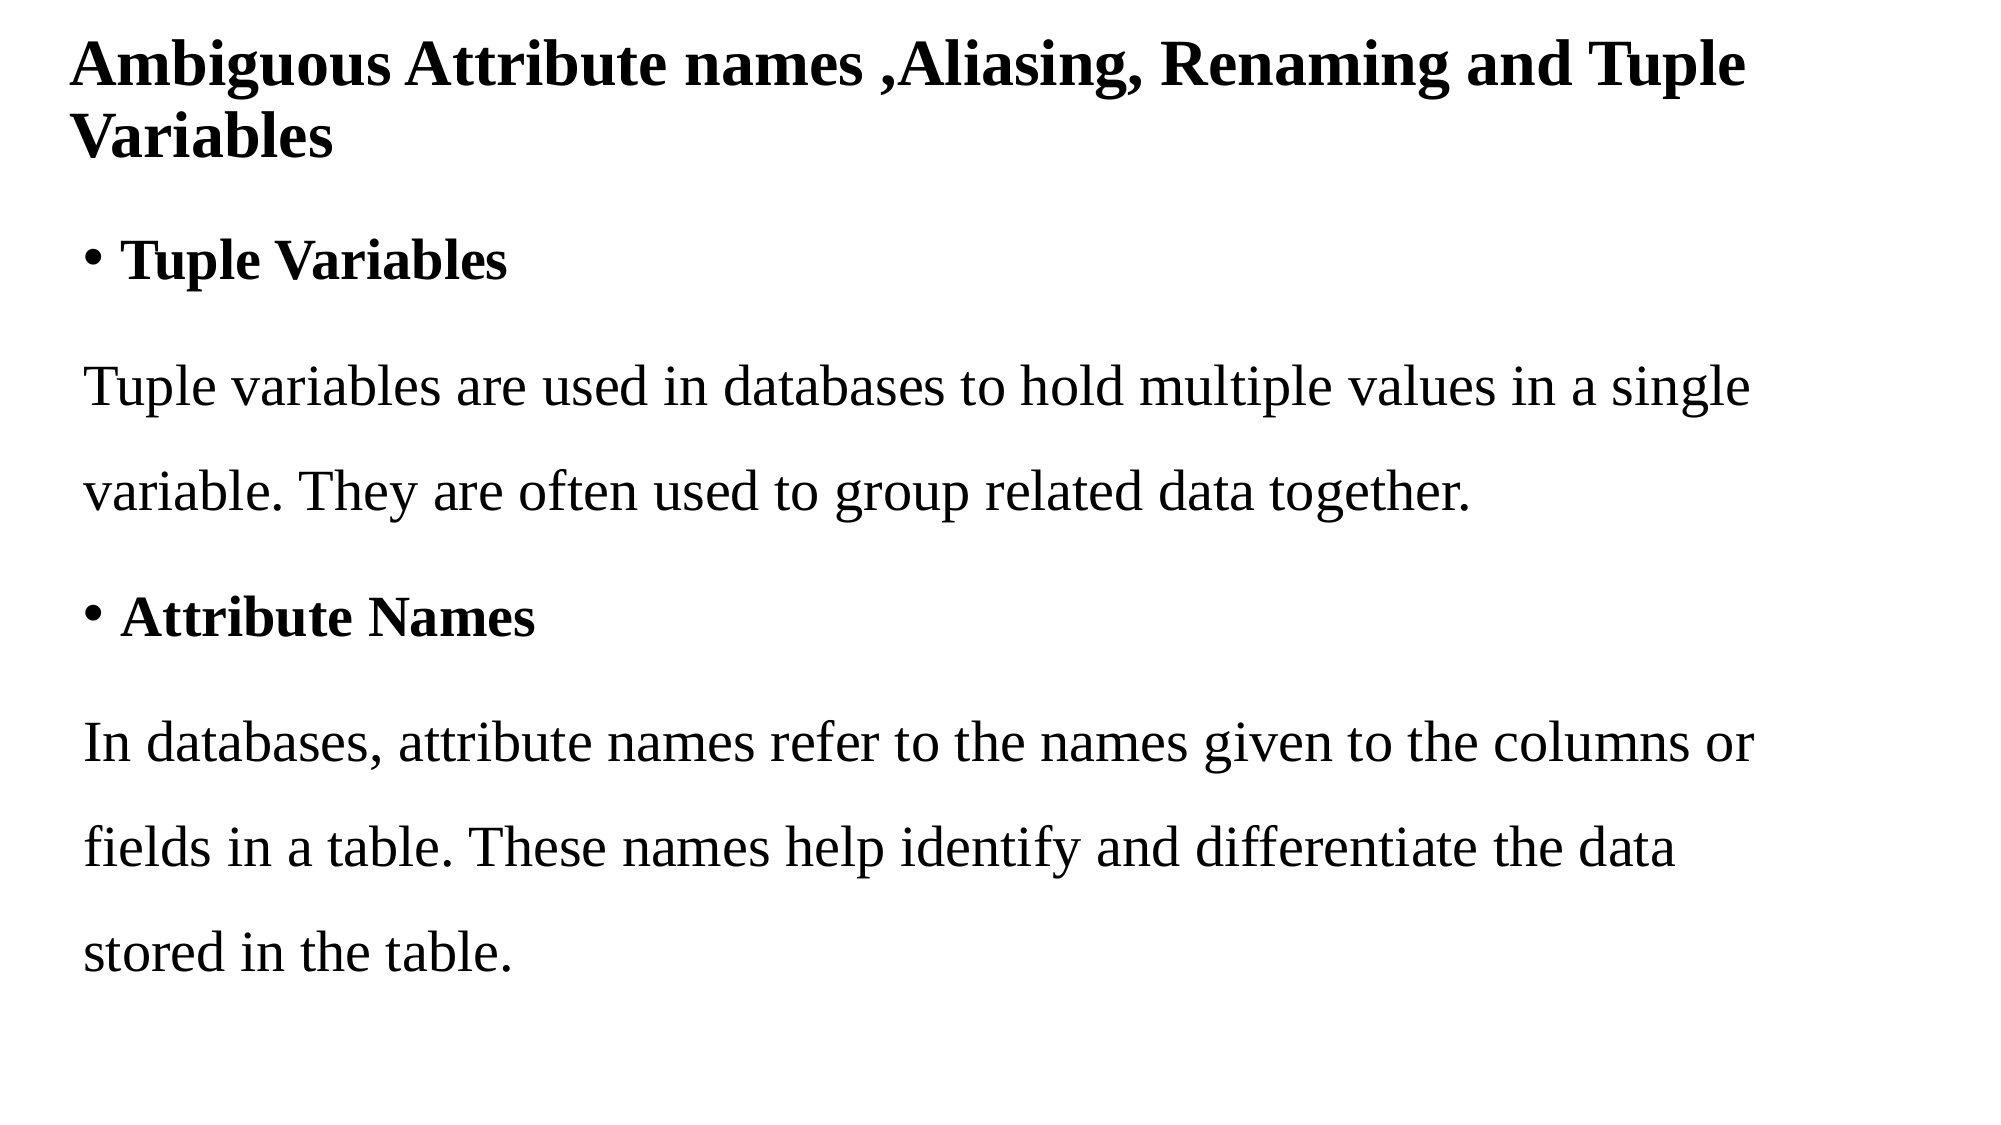

# Ambiguous Attribute names ,Aliasing, Renaming and Tuple Variables
Tuple Variables
Tuple variables are used in databases to hold multiple values in a single variable. They are often used to group related data together.
Attribute Names
In databases, attribute names refer to the names given to the columns or fields in a table. These names help identify and differentiate the data stored in the table.